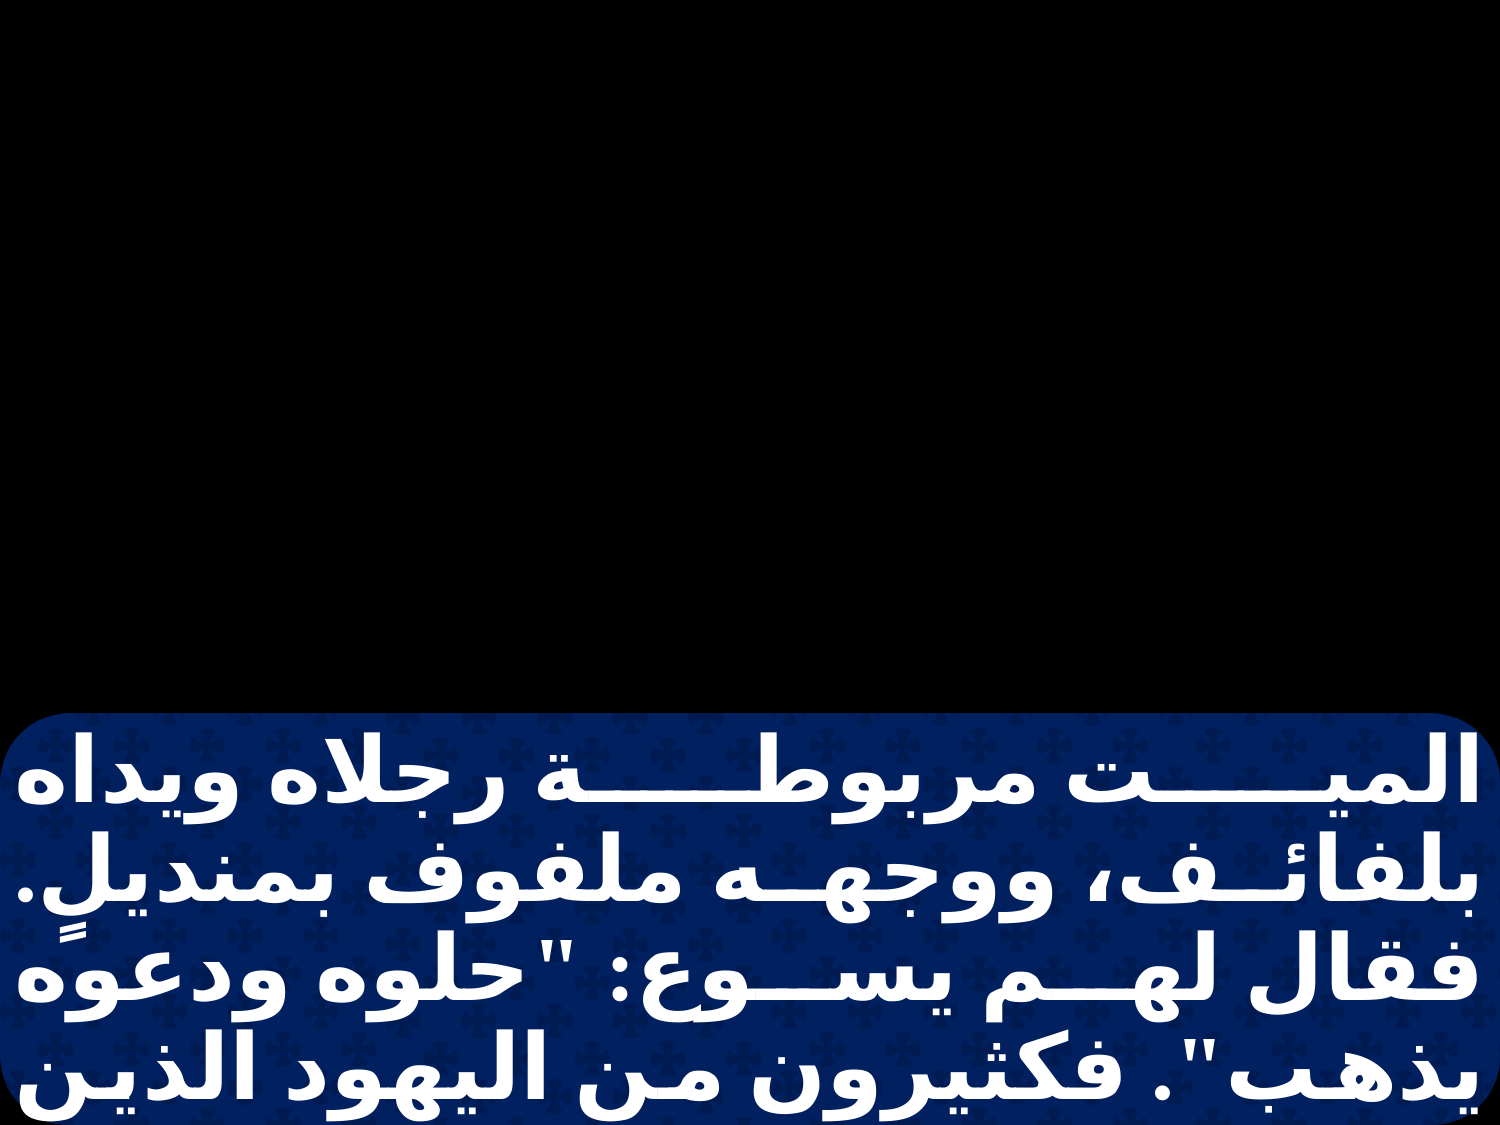

الميت مربوطة رجلاه ويداه بلفائف، ووجهه ملفوف بمنديلٍ. فقال لهم يسوع: "حلوه ودعوه يذهب". فكثيرون من اليهود الذين جاءوا إلى مريم، ونظروا ما فعله يسوع، آمنوا به.